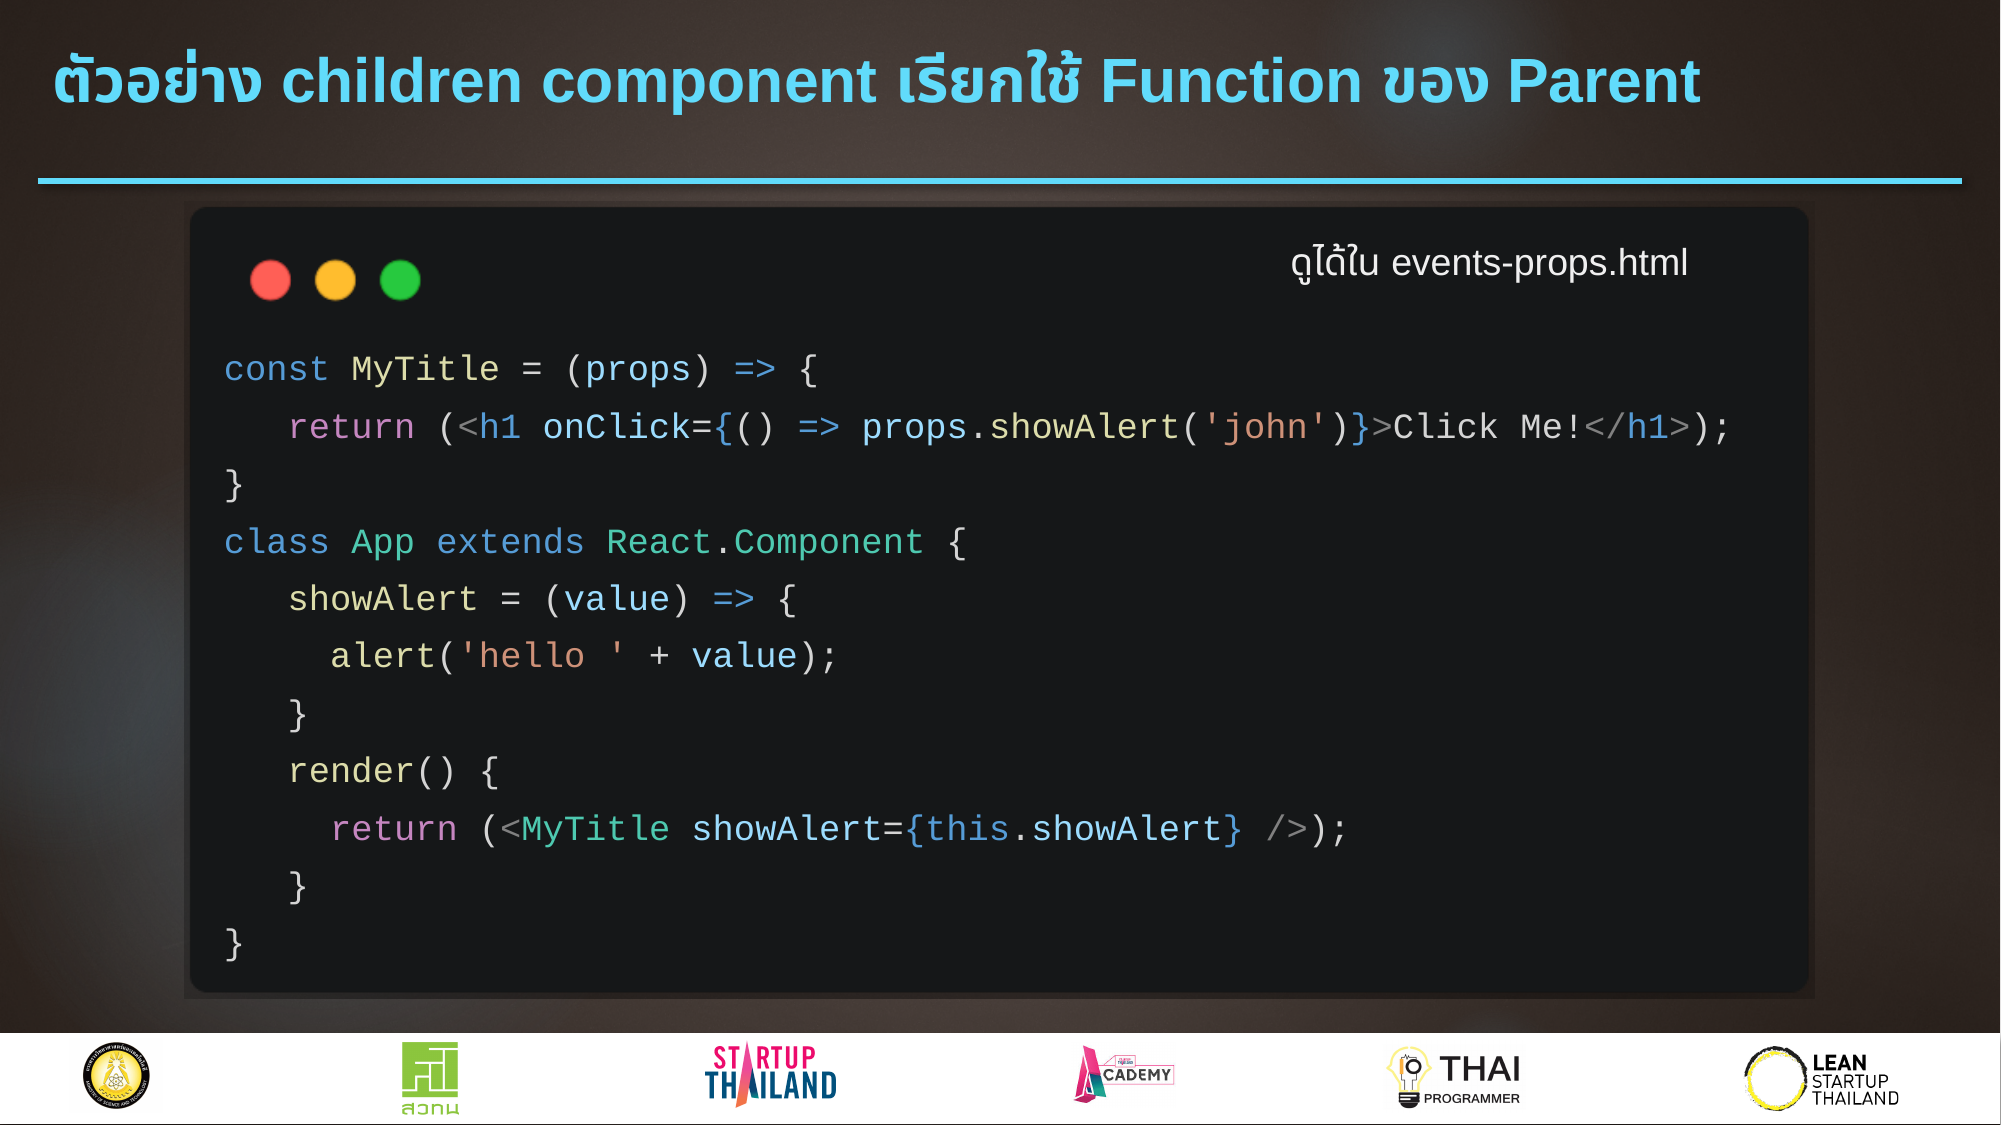

# ตัวอย่าง children component เรียกใช้ Function ของ Parent
ดูได้ใน events-props.html
const MyTitle = (props) => {
   return (<h1 onClick={() => props.showAlert('john')}>Click Me!</h1>);
}
class App extends React.Component {
   showAlert = (value) => {
     alert('hello ' + value);
   }
   render() {
     return (<MyTitle showAlert={this.showAlert} />);
   }
}